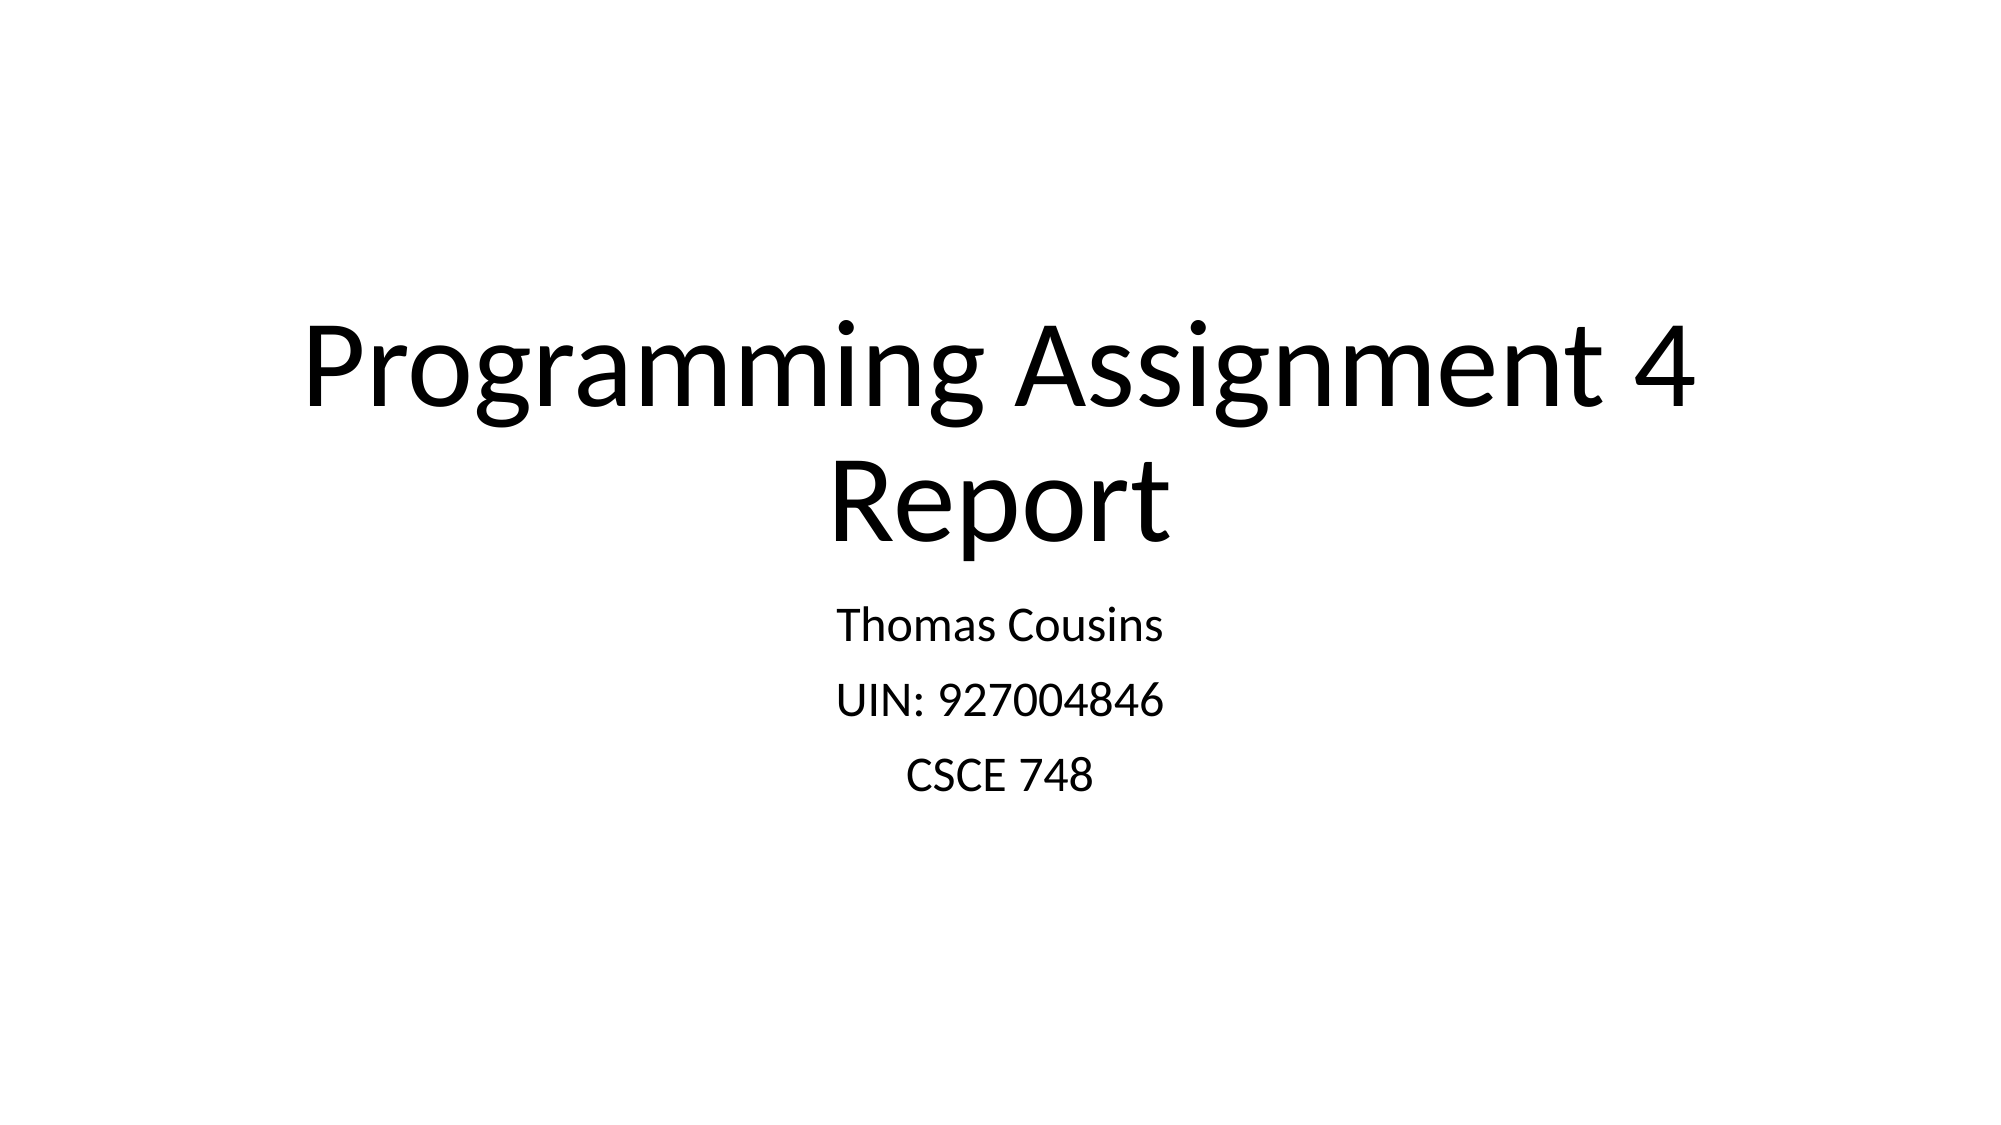

# Programming Assignment 4 Report
Thomas Cousins
UIN: 927004846
CSCE 748